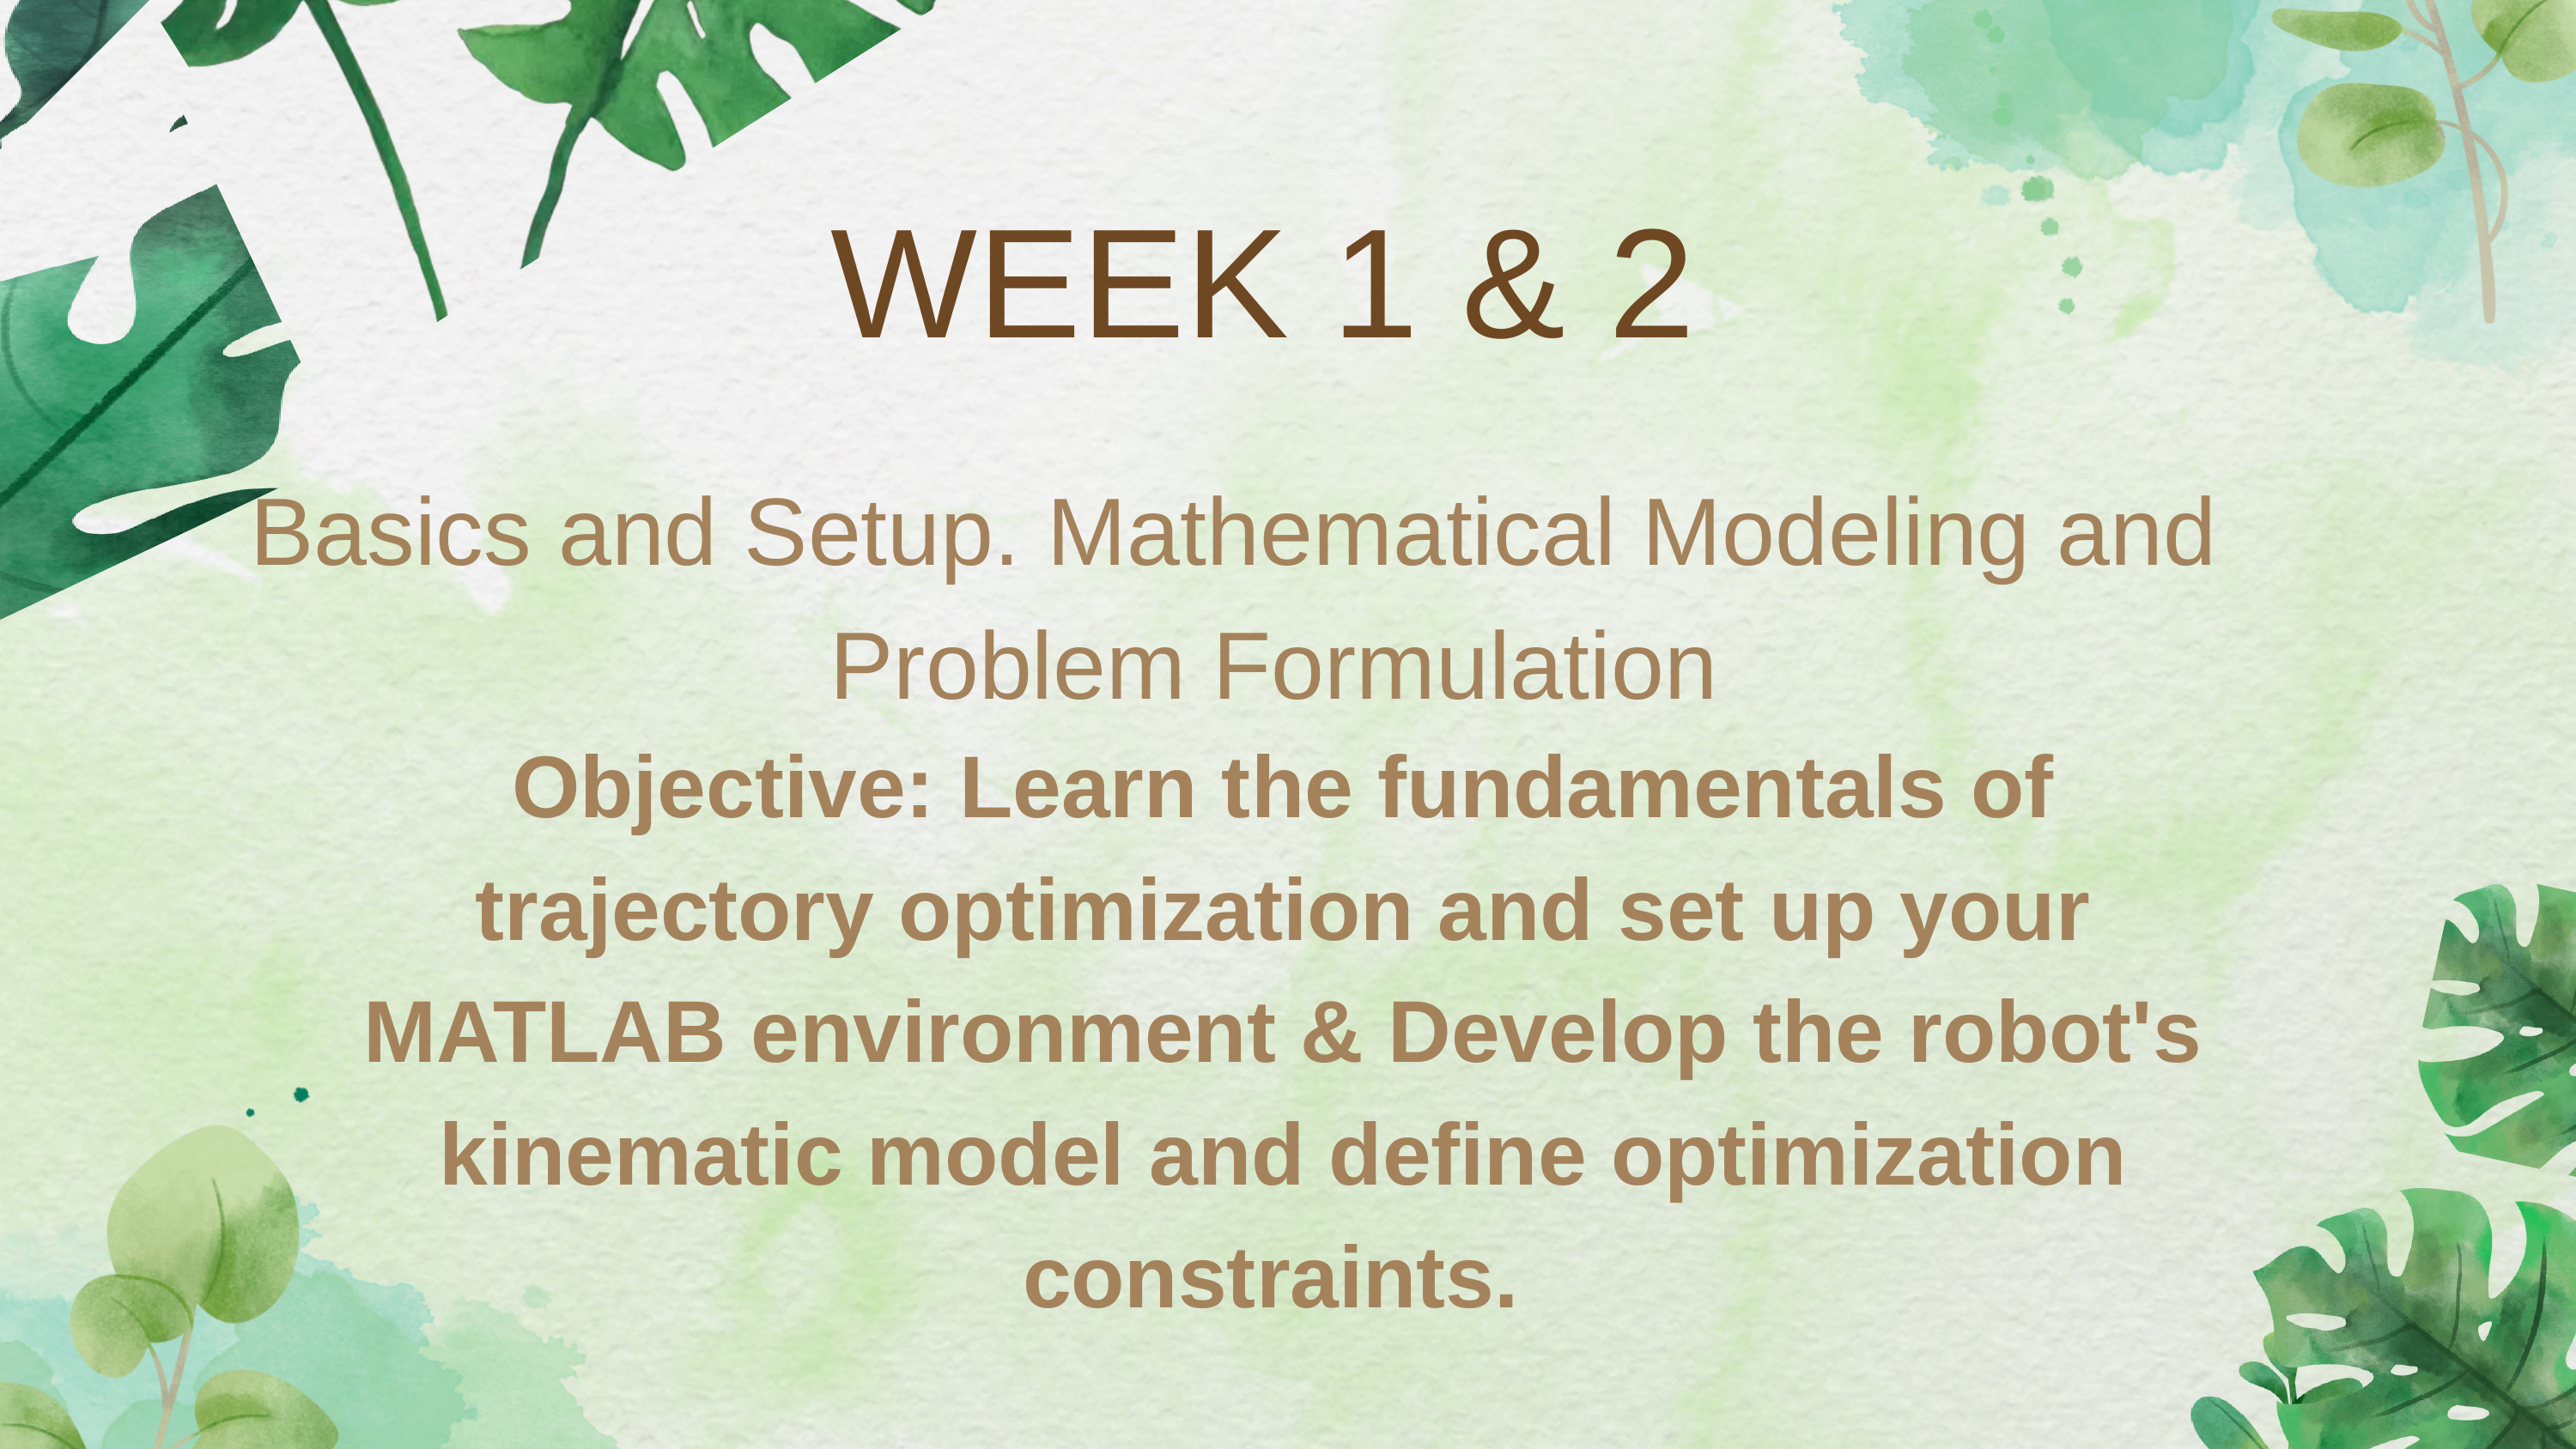

WEEK 1 & 2
Basics and Setup. Mathematical Modeling and     Problem Formulation
Objective: Learn the fundamentals of trajectory optimization and set up your MATLAB environment & Develop the robot's kinematic model and define optimization constraints.